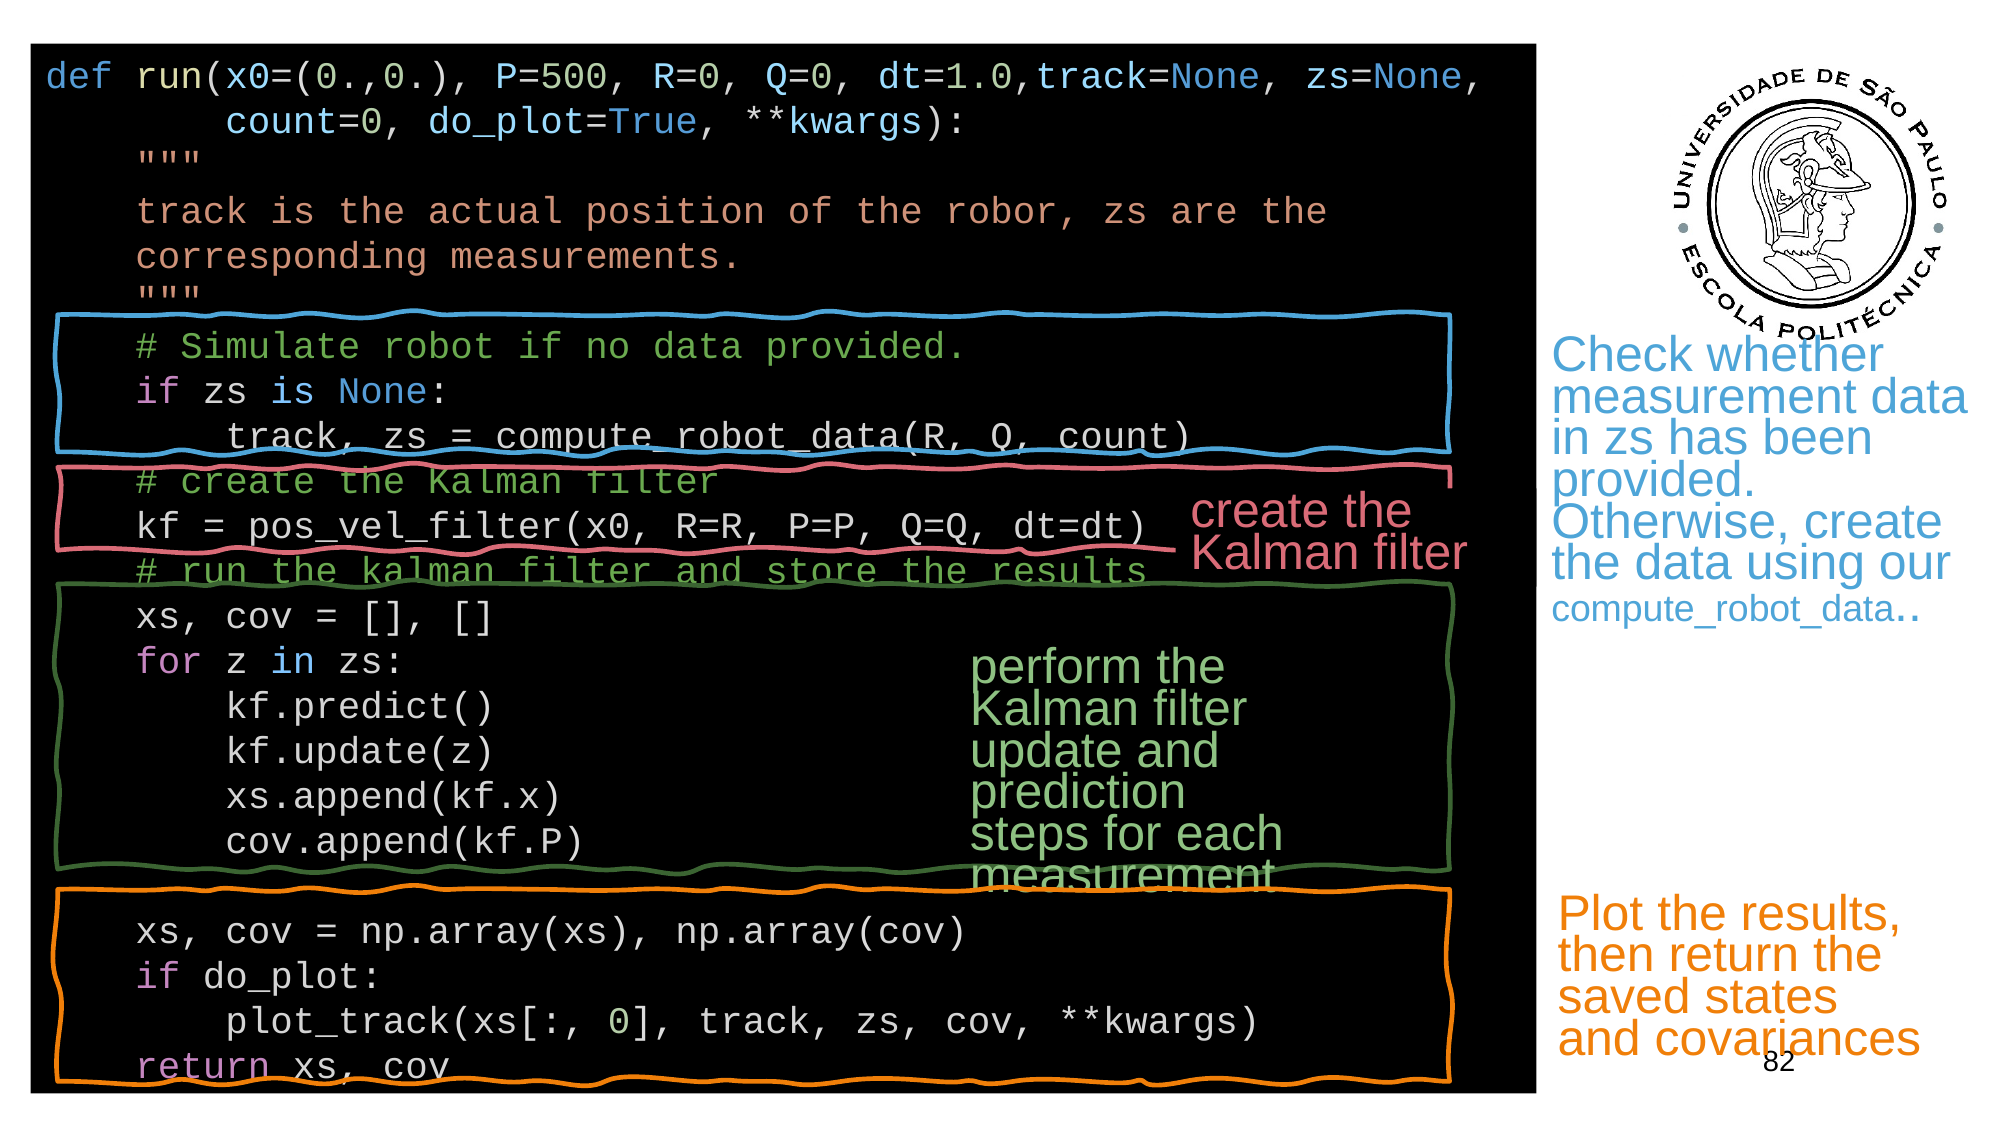

def run(x0=(0.,0.), P=500, R=0, Q=0, dt=1.0,track=None, zs=None,
        count=0, do_plot=True, **kwargs):
    """
    track is the actual position of the robor, zs are the
    corresponding measurements.
    """
    # Simulate robot if no data provided.
    if zs is None:
        track, zs = compute_robot_data(R, Q, count)
    # create the Kalman filter
    kf = pos_vel_filter(x0, R=R, P=P, Q=Q, dt=dt)
    # run the kalman filter and store the results
    xs, cov = [], []
    for z in zs:
        kf.predict()
        kf.update(z)
        xs.append(kf.x)
        cov.append(kf.P)
    xs, cov = np.array(xs), np.array(cov)
    if do_plot:
        plot_track(xs[:, 0], track, zs, cov, **kwargs)
    return xs, cov

Check whether measurement data in zs has been provided. Otherwise, create the data using our compute_robot_data..

create the Kalman filter

perform the Kalman filter update and prediction steps for each measurement

Plot the results, then return the saved states and covariances